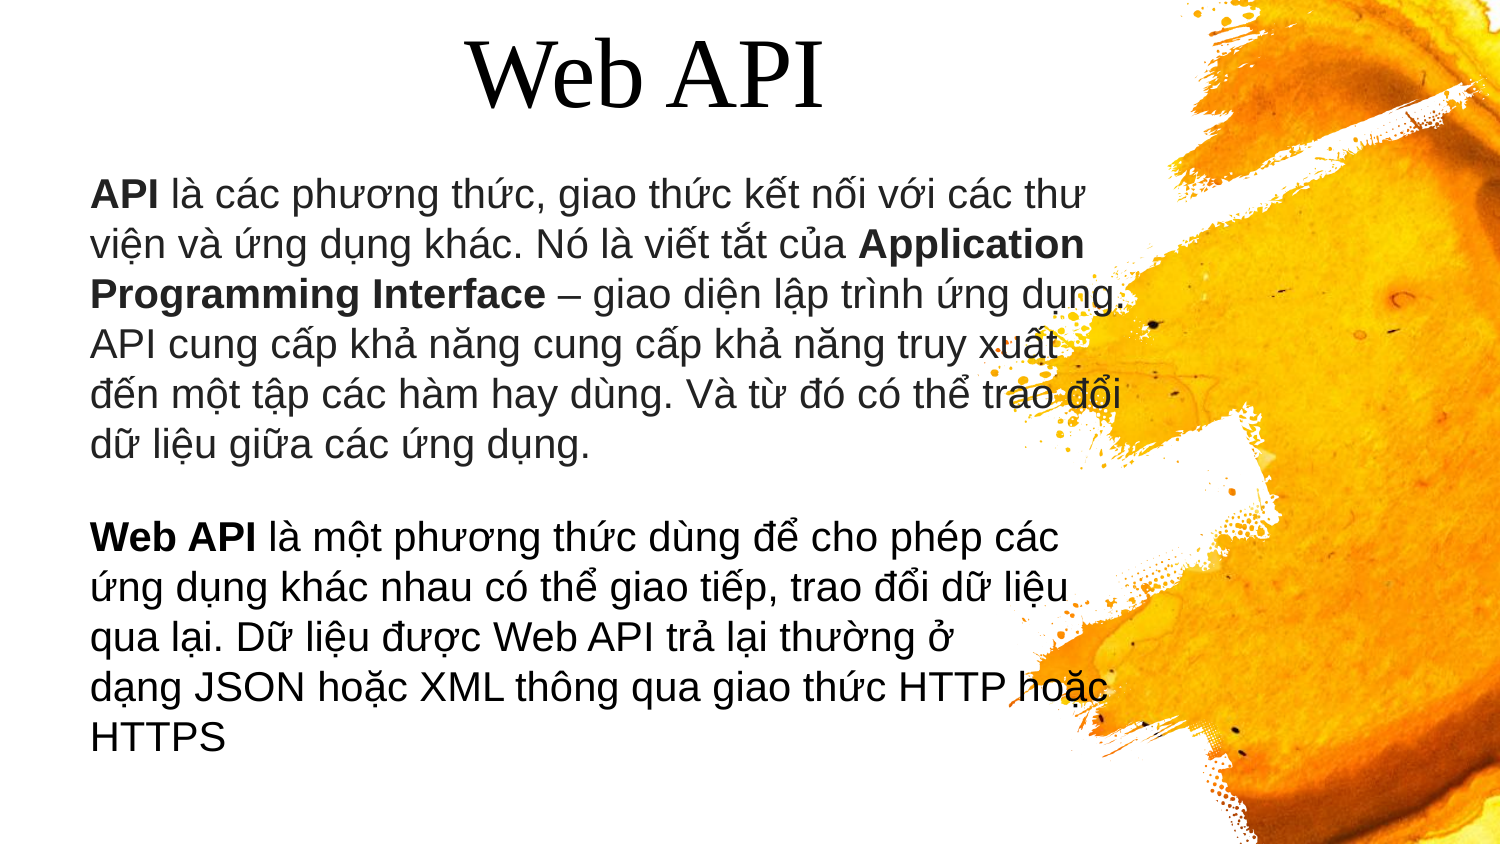

Web API
API là các phương thức, giao thức kết nối với các thư viện và ứng dụng khác. Nó là viết tắt của Application Programming Interface – giao diện lập trình ứng dụng. API cung cấp khả năng cung cấp khả năng truy xuất đến một tập các hàm hay dùng. Và từ đó có thể trao đổi dữ liệu giữa các ứng dụng.
Web API là một phương thức dùng để cho phép các ứng dụng khác nhau có thể giao tiếp, trao đổi dữ liệu qua lại. Dữ liệu được Web API trả lại thường ở dạng JSON hoặc XML thông qua giao thức HTTP hoặc HTTPS